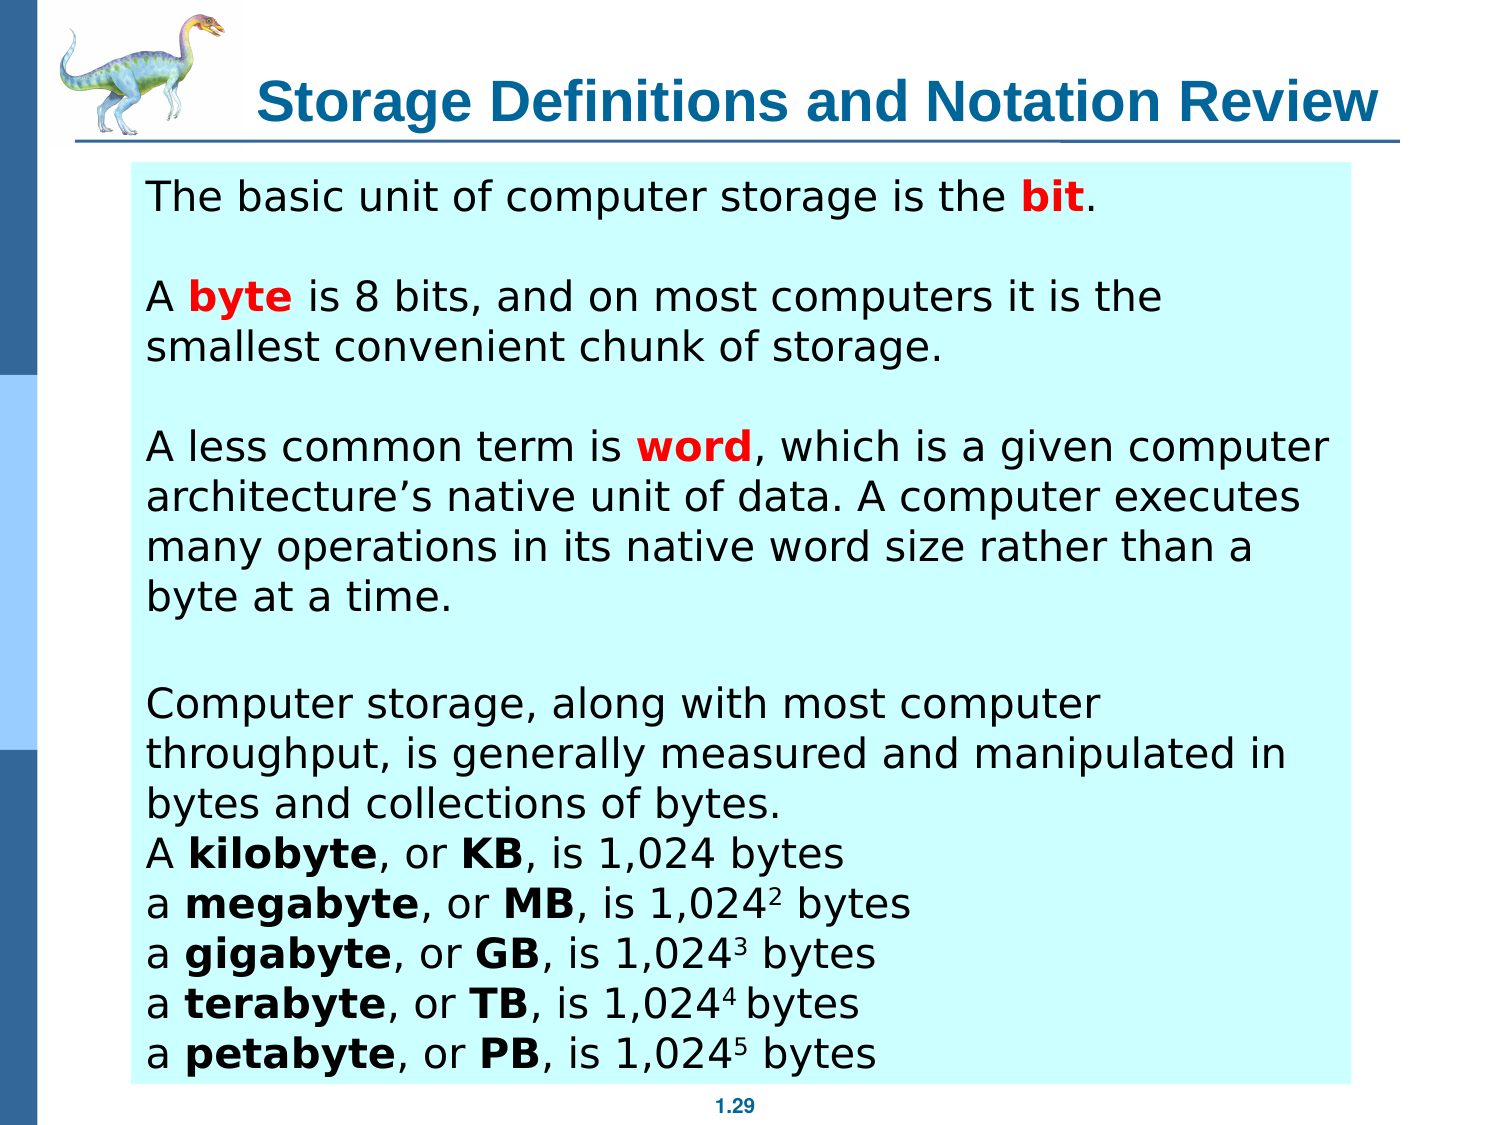

# Storage Definitions and Notation Review
The basic unit of computer storage is the bit.

A byte is 8 bits, and on most computers it is the smallest convenient chunk of storage.

A less common term is word, which is a given computer architecture’s native unit of data. A computer executes many operations in its native word size rather than a byte at a time.

Computer storage, along with most computer throughput, is generally measured and manipulated in bytes and collections of bytes.
A kilobyte, or KB, is 1,024 bytes
a megabyte, or MB, is 1,0242 bytes
a gigabyte, or GB, is 1,0243 bytes
a terabyte, or TB, is 1,0244 bytes
a petabyte, or PB, is 1,0245 bytes